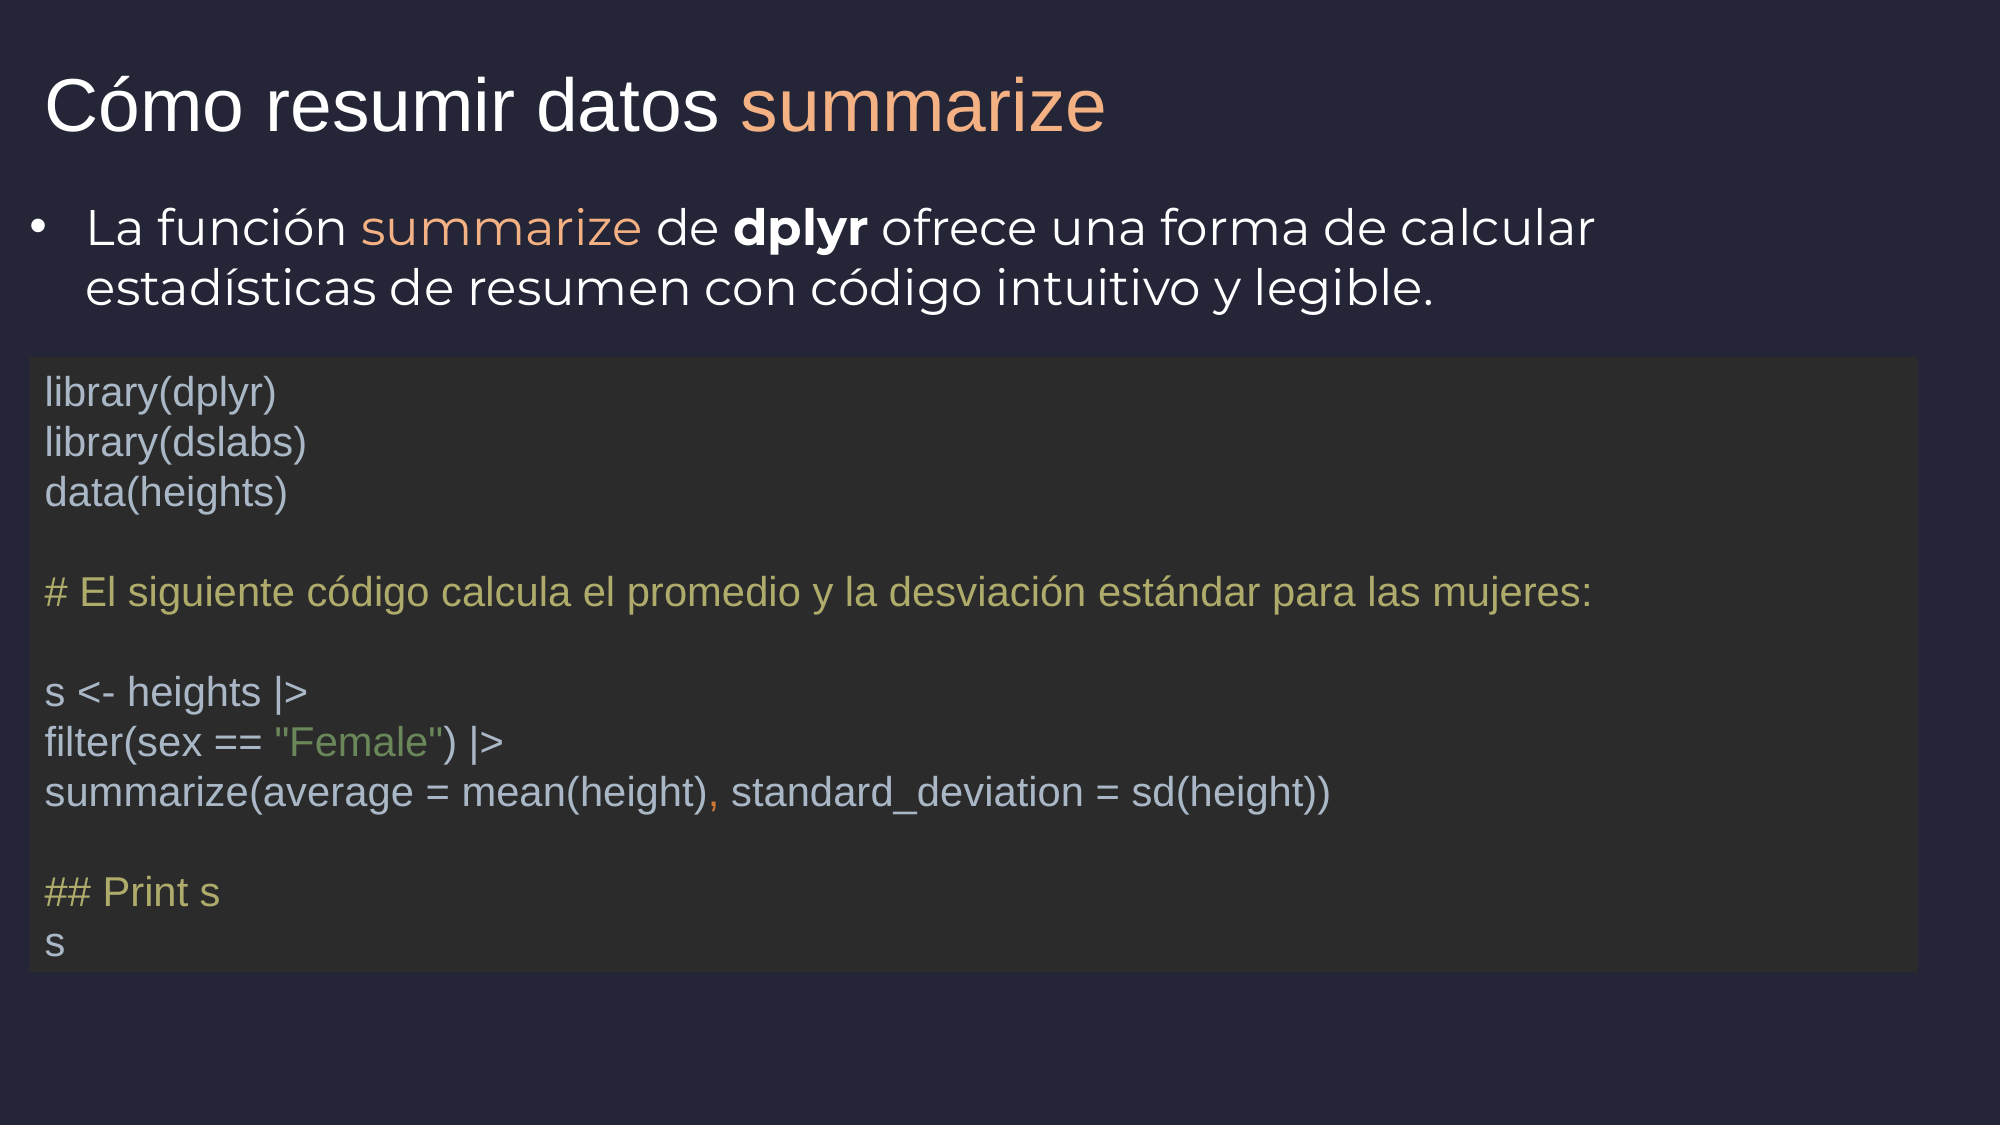

# Cómo resumir datos summarize
La función summarize de dplyr ofrece una forma de calcular estadísticas de resumen con código intuitivo y legible.
library(dplyr)
library(dslabs)
data(heights)
# El siguiente código calcula el promedio y la desviación estándar para las mujeres:
s <- heights |>
filter(sex == "Female") |>
summarize(average = mean(height), standard_deviation = sd(height))
## Print s
s